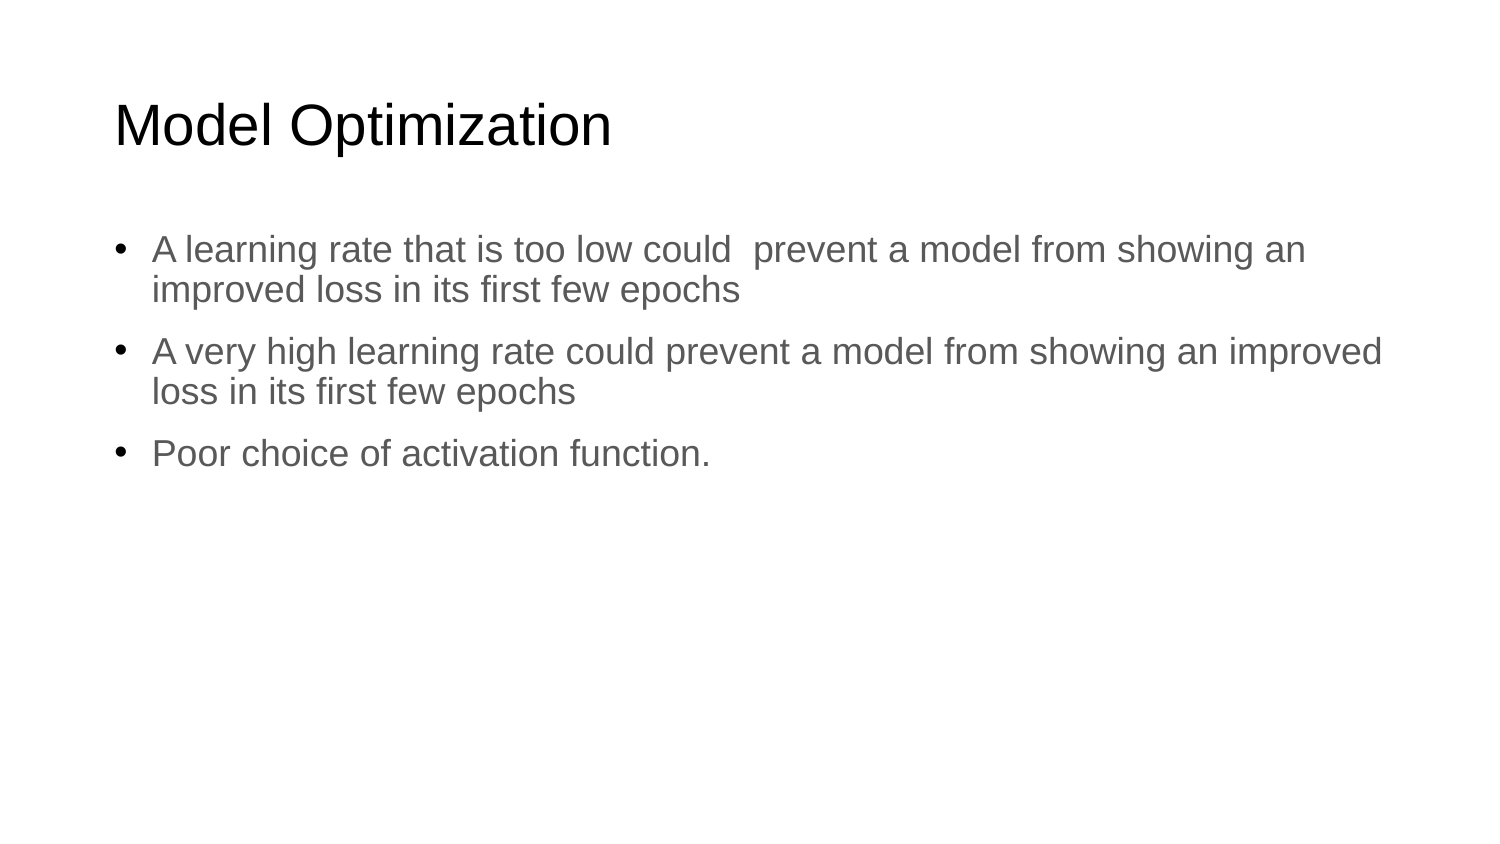

# Model Optimization
A learning rate that is too low could  prevent a model from showing an improved loss in its first few epochs
A very high learning rate could prevent a model from showing an improved loss in its first few epochs
Poor choice of activation function.